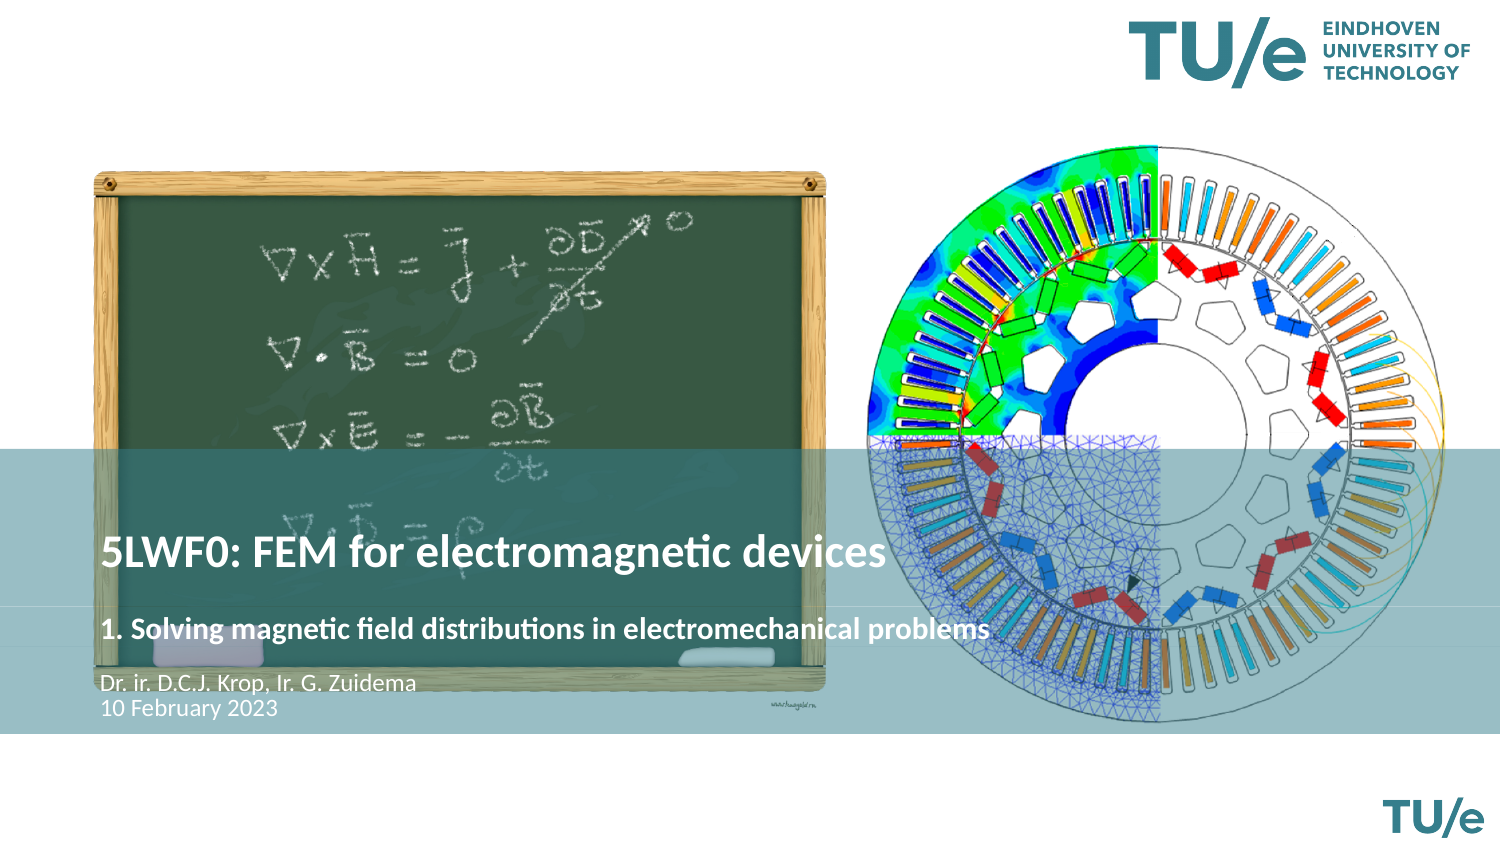

# 5LWF0: FEM for electromagnetic devices
1. Solving magnetic field distributions in electromechanical problems

Dr. ir. D.C.J. Krop, Ir. G. Zuidema
10 February 2023